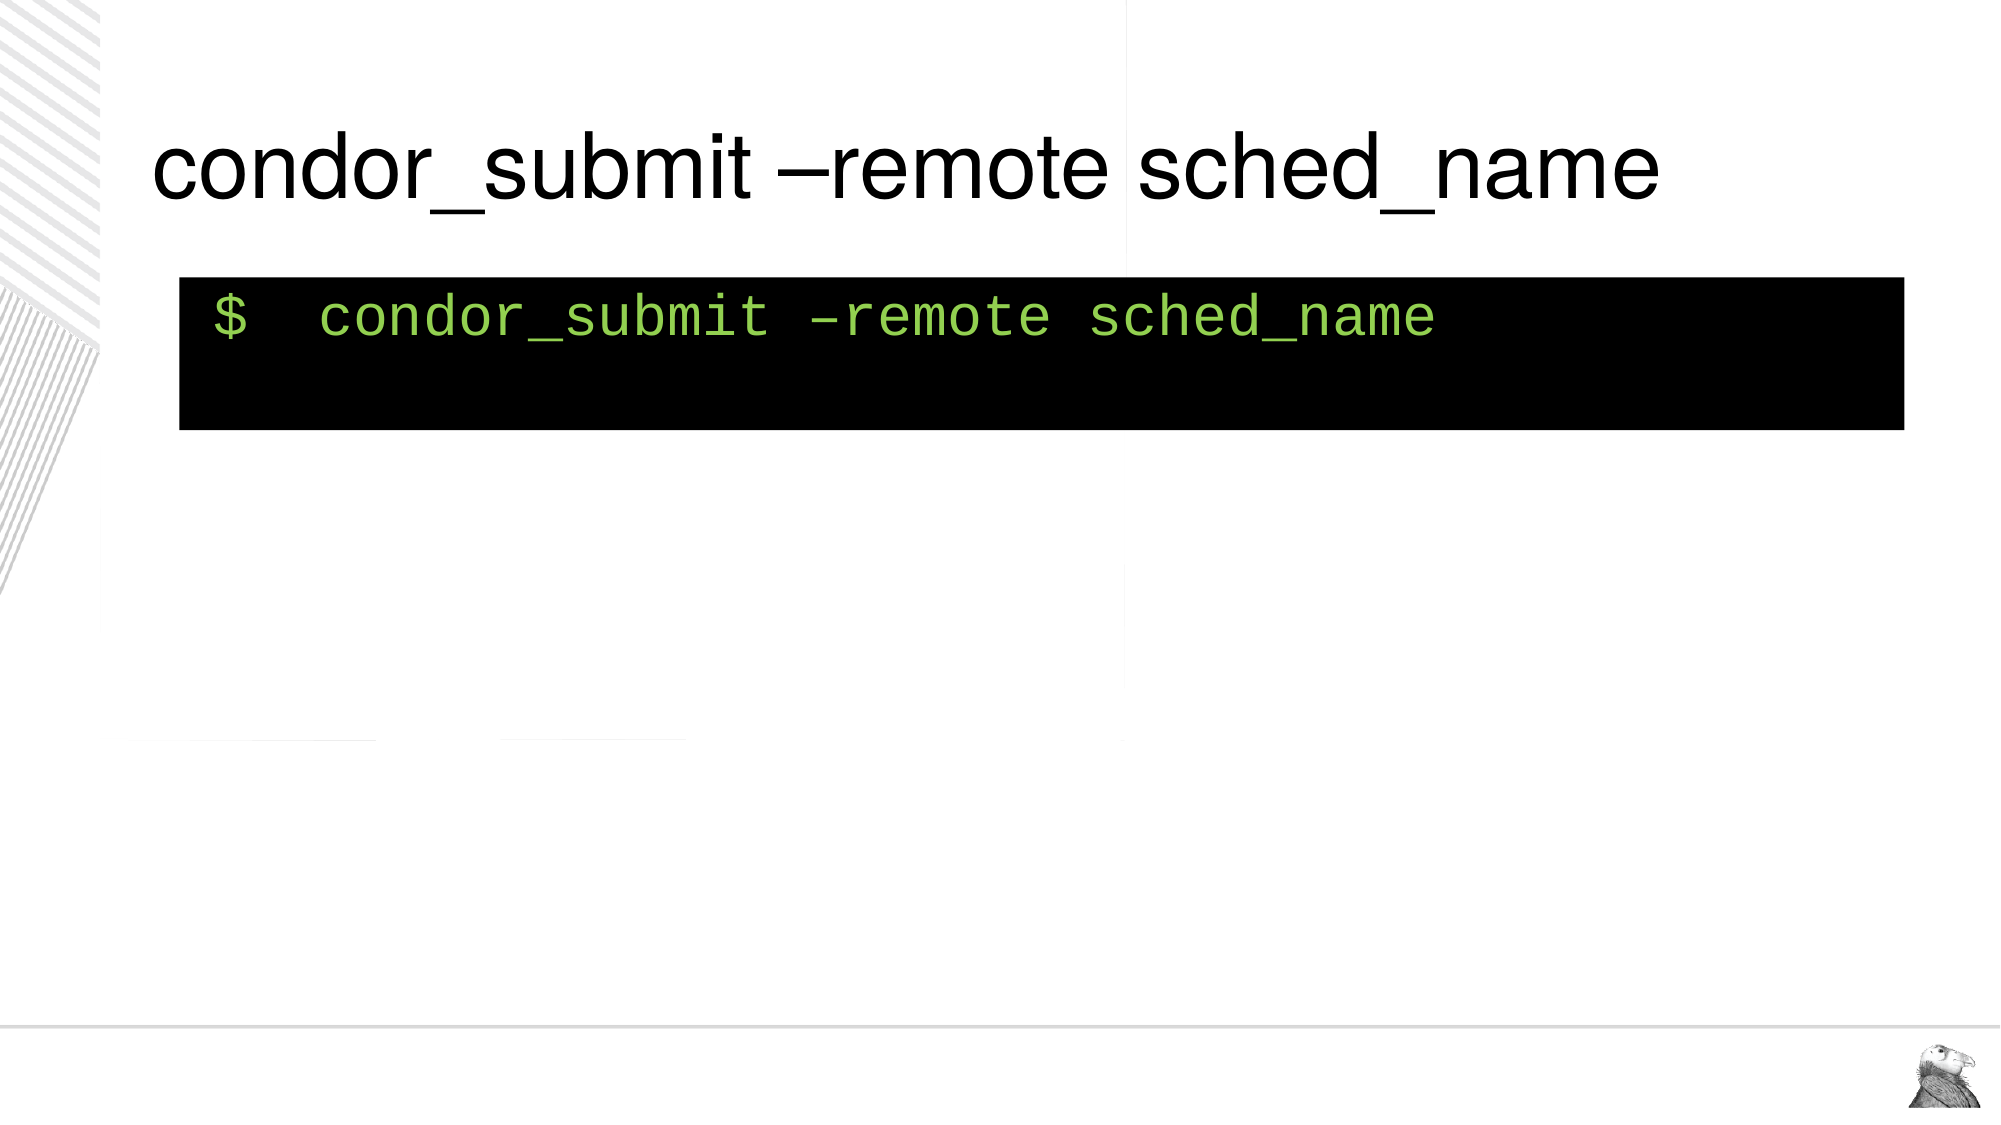

# condor_submit –remote sched_name
$  condor_submit –remote sched_name